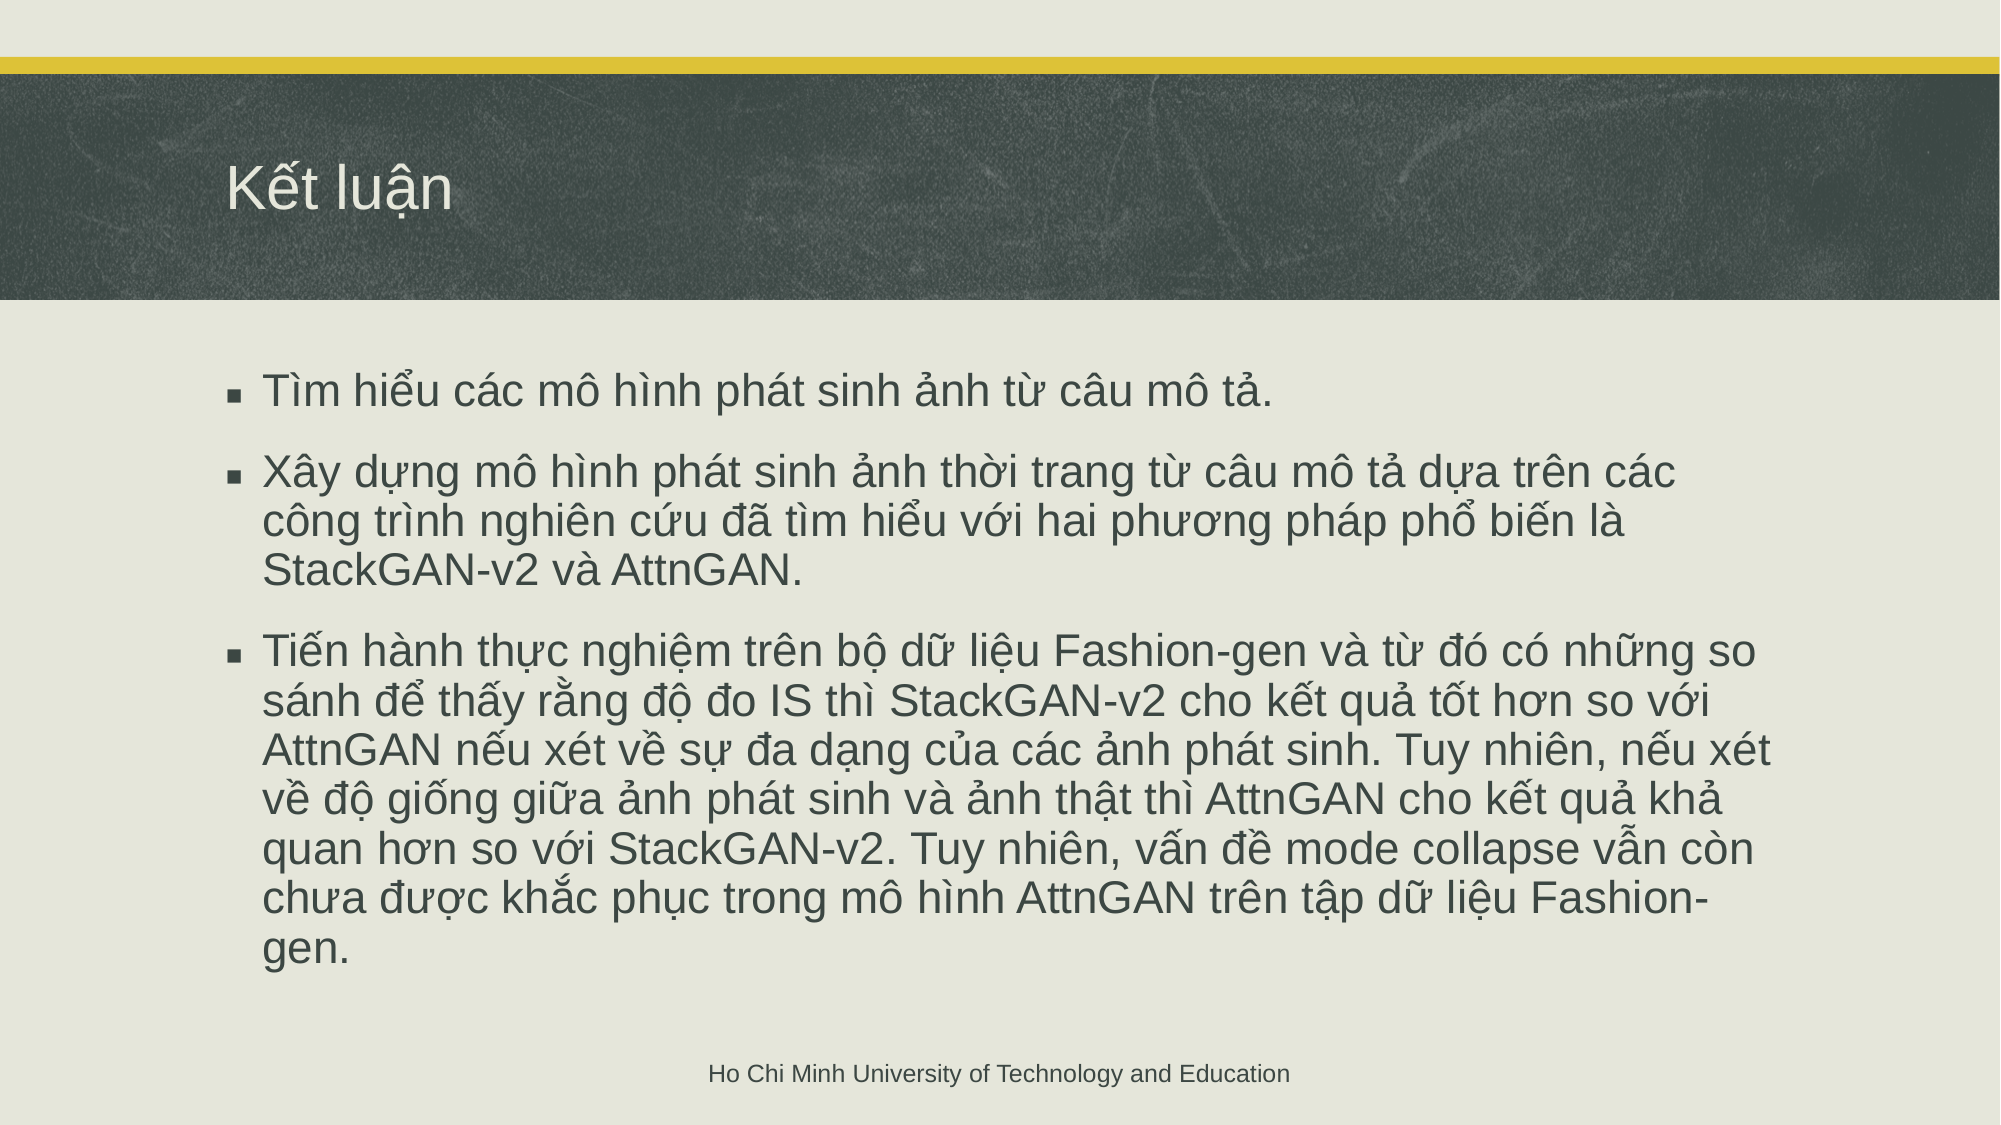

# Kết luận
Tìm hiểu các mô hình phát sinh ảnh từ câu mô tả.
Xây dựng mô hình phát sinh ảnh thời trang từ câu mô tả dựa trên các công trình nghiên cứu đã tìm hiểu với hai phương pháp phổ biến là StackGAN-v2 và AttnGAN.
Tiến hành thực nghiệm trên bộ dữ liệu Fashion-gen và từ đó có những so sánh để thấy rằng độ đo IS thì StackGAN-v2 cho kết quả tốt hơn so với AttnGAN nếu xét về sự đa dạng của các ảnh phát sinh. Tuy nhiên, nếu xét về độ giống giữa ảnh phát sinh và ảnh thật thì AttnGAN cho kết quả khả quan hơn so với StackGAN-v2. Tuy nhiên, vấn đề mode collapse vẫn còn chưa được khắc phục trong mô hình AttnGAN trên tập dữ liệu Fashion-gen.
Ho Chi Minh University of Technology and Education